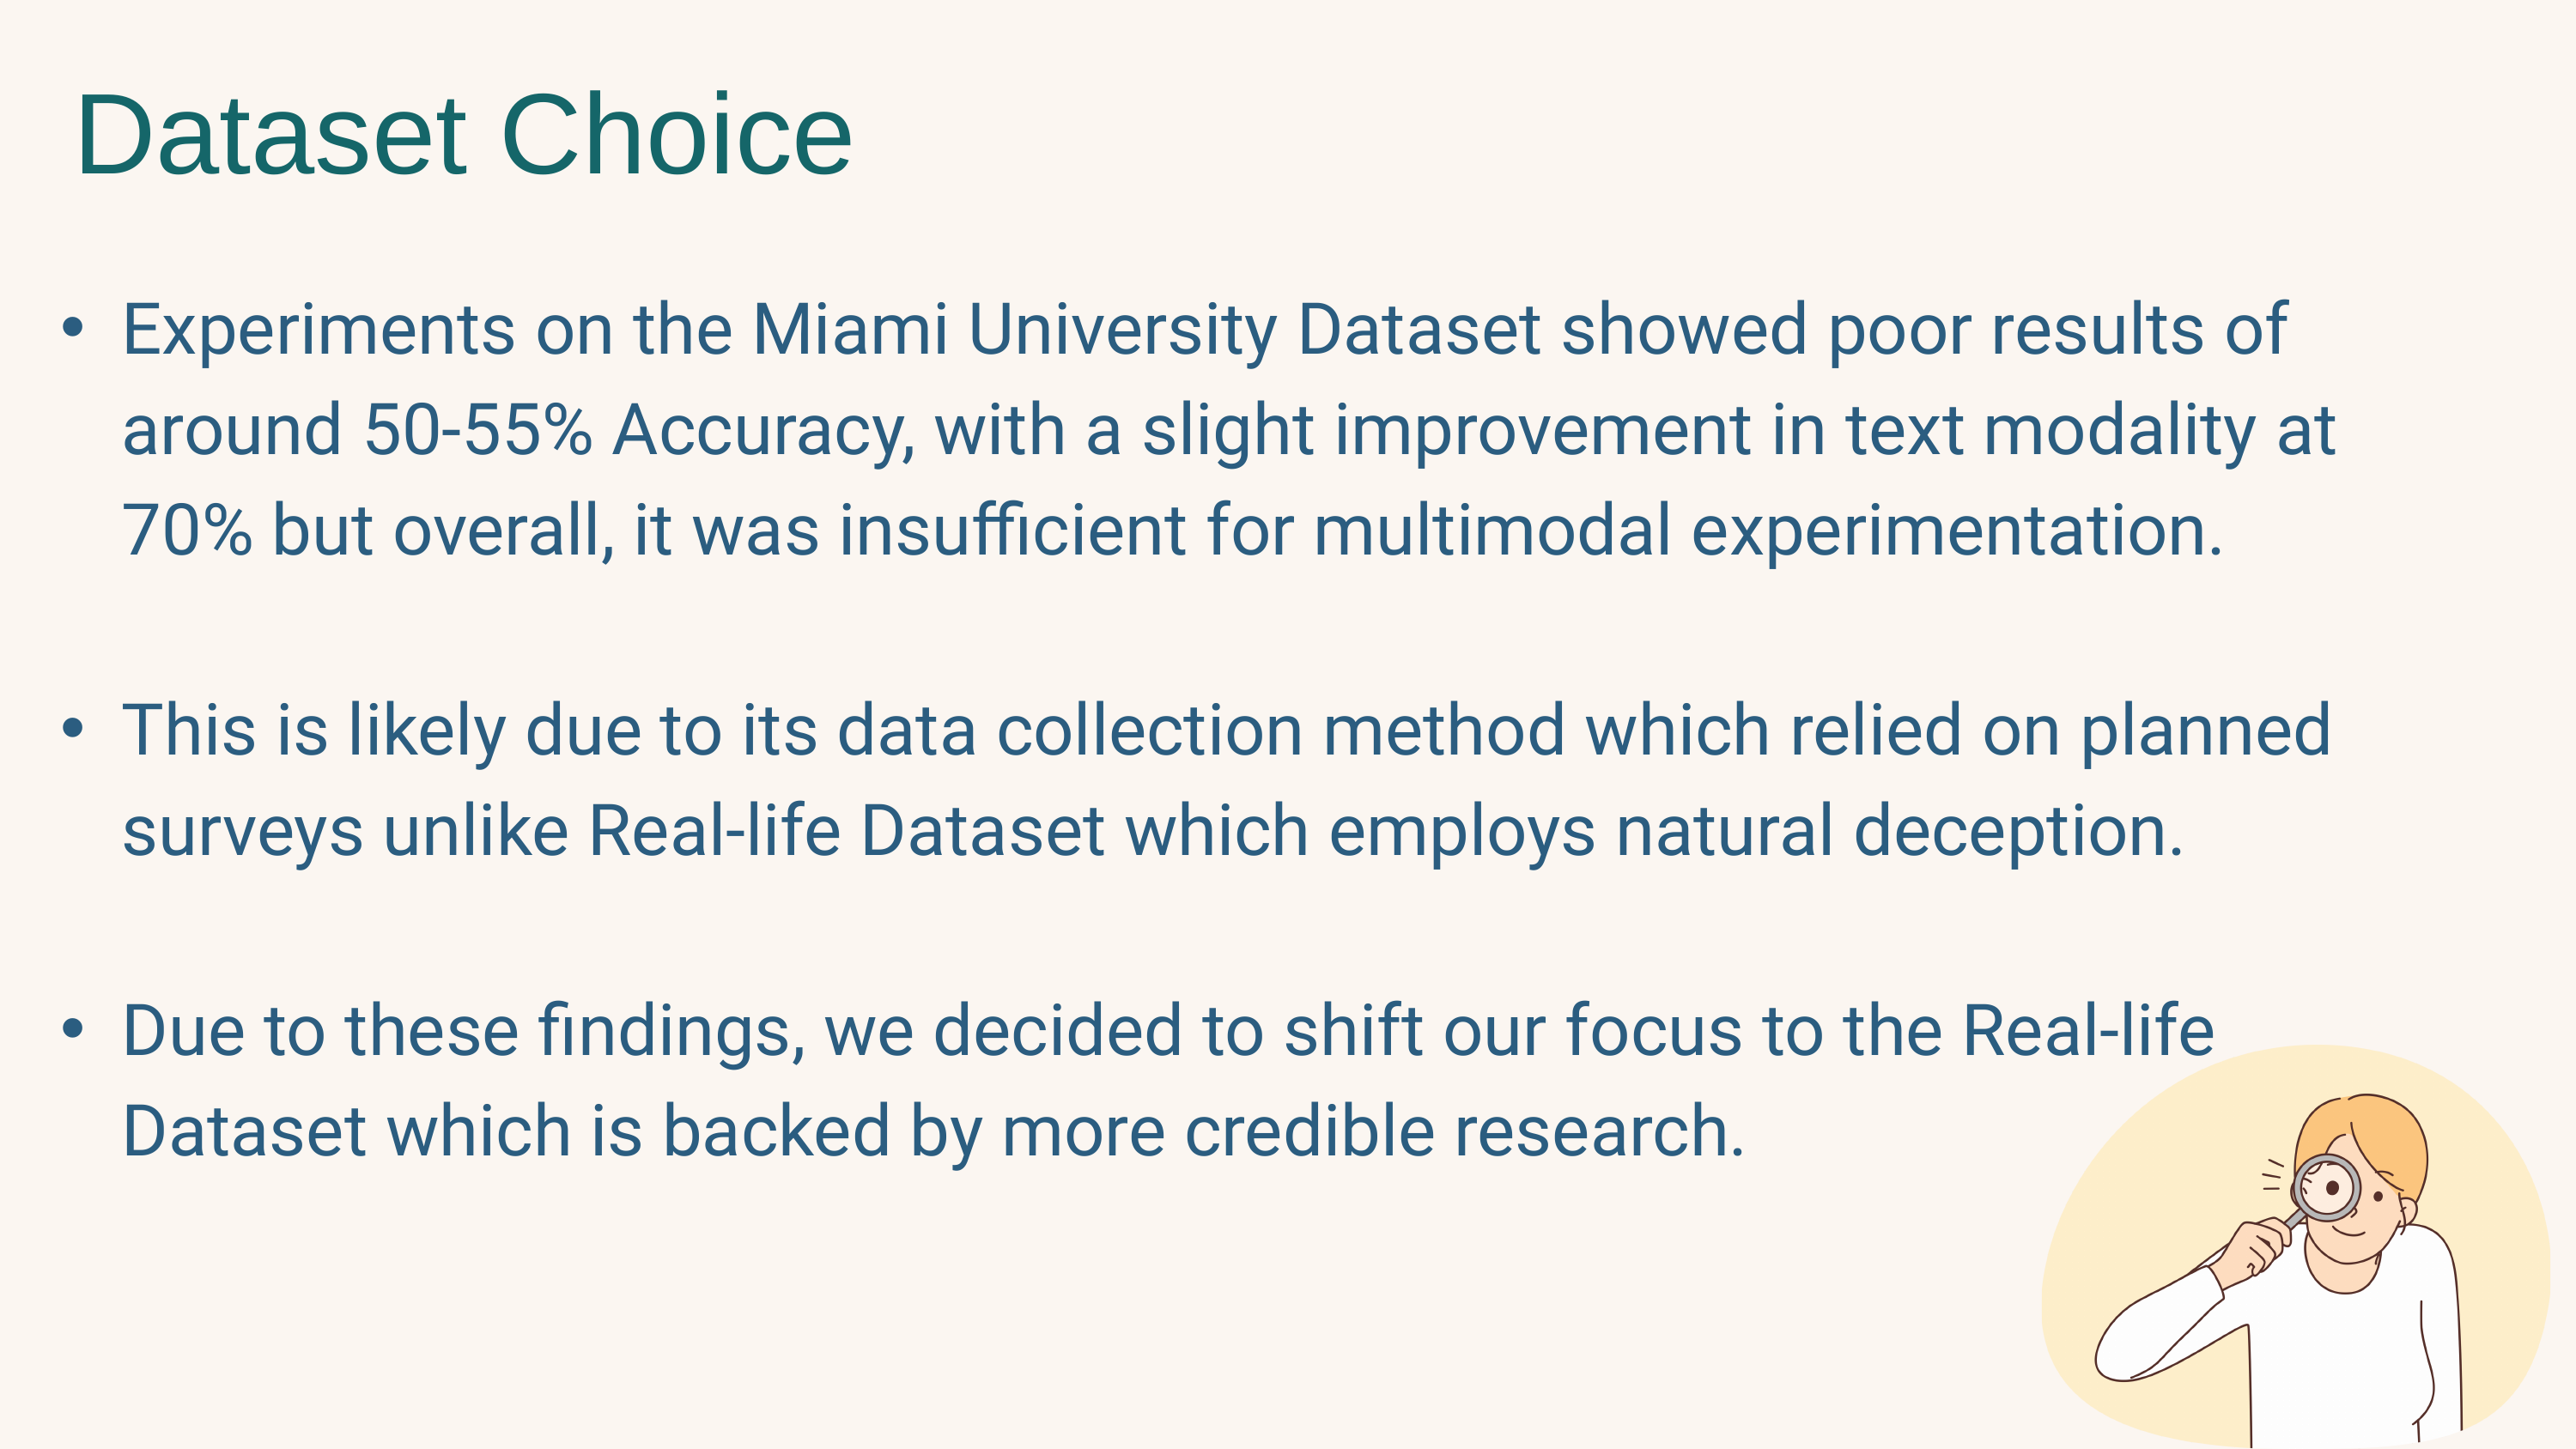

Dataset Choice

Experiments on the Miami University Dataset showed poor results of around 50-55% Accuracy, with a slight improvement in text modality at 70% but overall, it was insufficient for multimodal experimentation.

This is likely due to its data collection method which relied on planned surveys unlike Real-life Dataset which employs natural deception.

Due to these findings, we decided to shift our focus to the Real-life Dataset which is backed by more credible research.